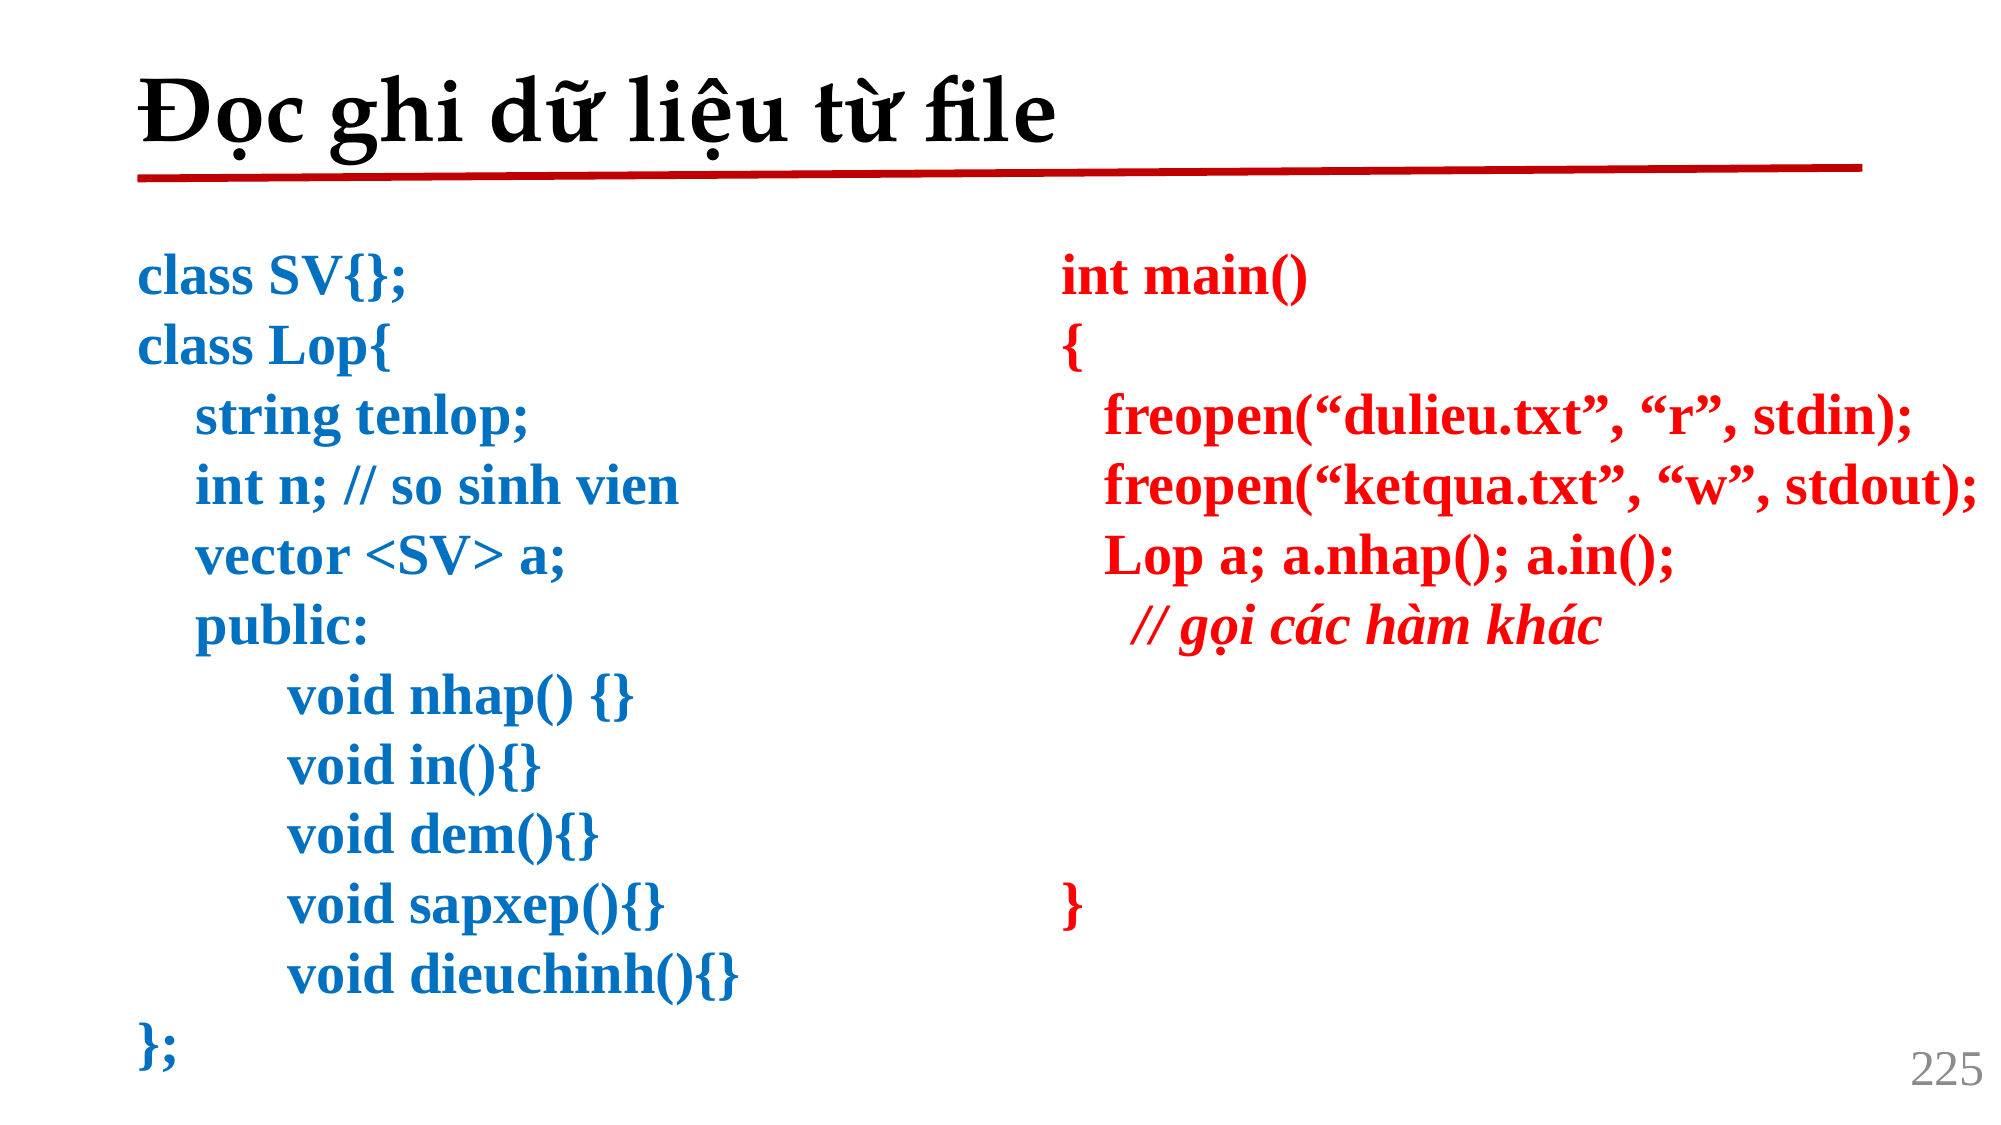

# Đọc ghi dữ liệu từ file
class SV{};
class Lop{
    string tenlop;
    int n; // so sinh vien
    vector <SV> a;
    public:
	void nhap() {}
	void in(){}
	void dem(){}
	void sapxep(){}
	void dieuchinh(){}
};
int main()
{
   freopen(“dulieu.txt”, “r”, stdin);
   freopen(“ketqua.txt”, “w”, stdout);
   Lop a; a.nhap(); a.in();
     // gọi các hàm khác

}
225